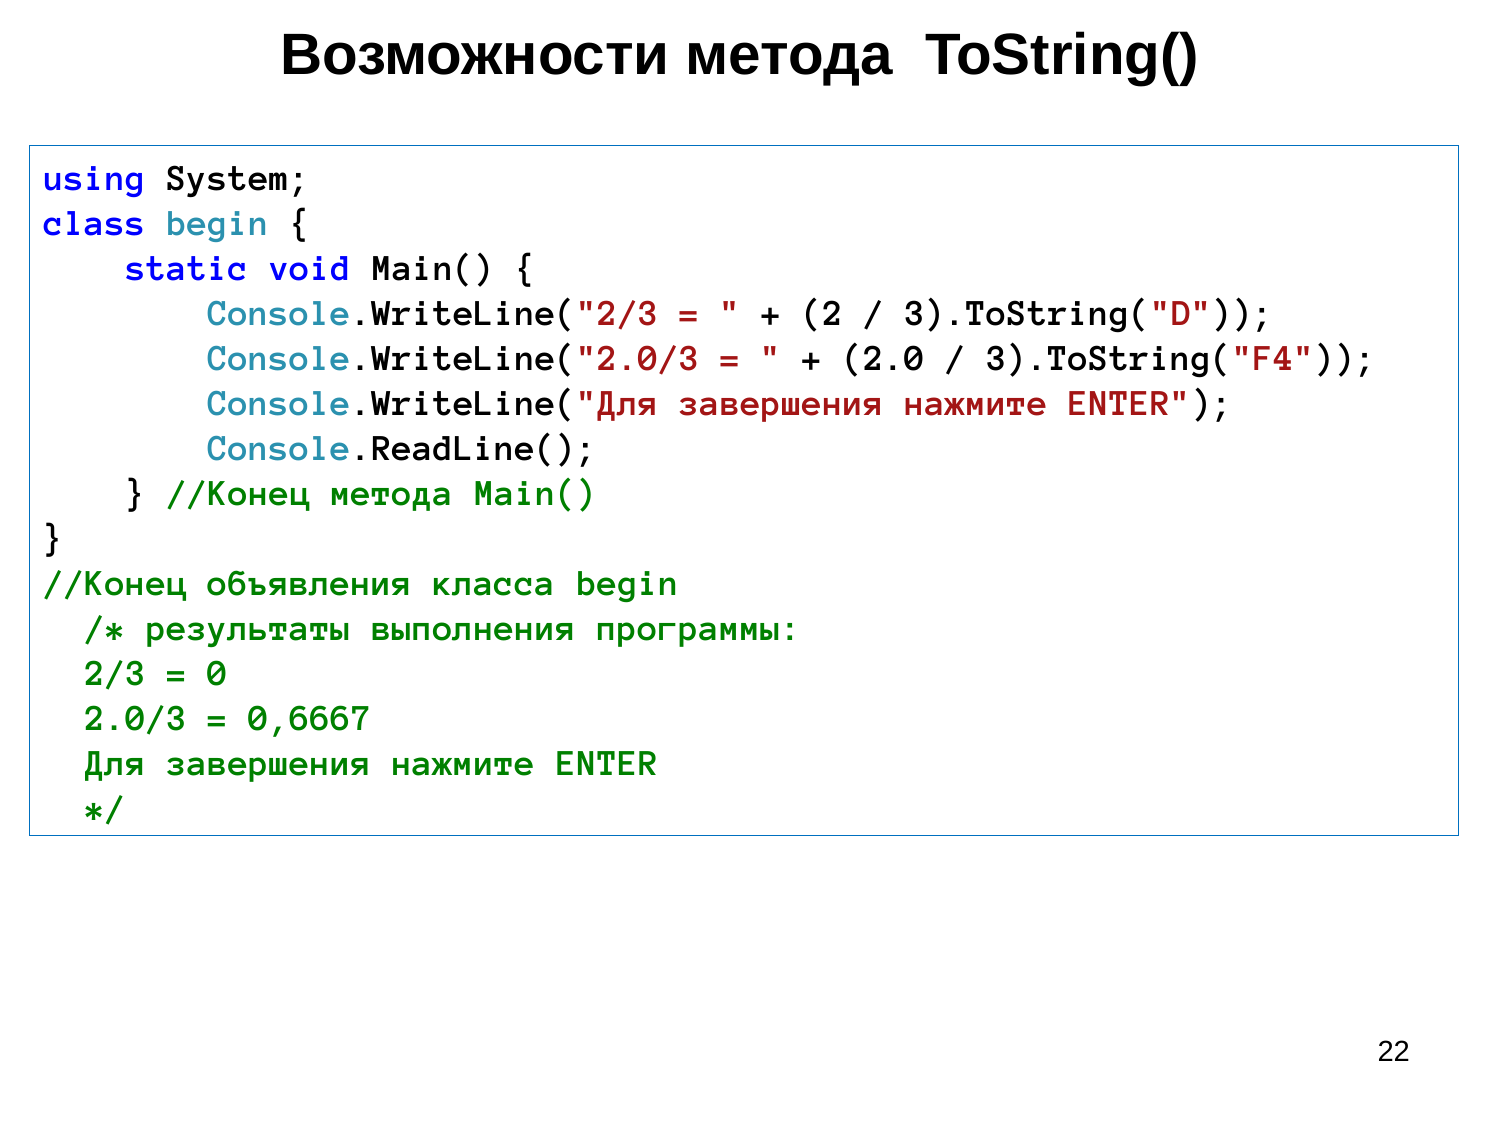

# Возможности метода  ToString()
using System;
class begin {
    static void Main() {
        Console.WriteLine("2/3 = " + (2 / 3).ToString("D"));
        Console.WriteLine("2.0/3 = " + (2.0 / 3).ToString("F4"));
        Console.WriteLine("Для завершения нажмите ENTER");
        Console.ReadLine();
    } //Конец метода Main()
}
//Конец объявления класса begin
  /* результаты выполнения программы:
  2/3 = 0
  2.0/3 = 0,6667
  Для завершения нажмите ENTER
  */
22